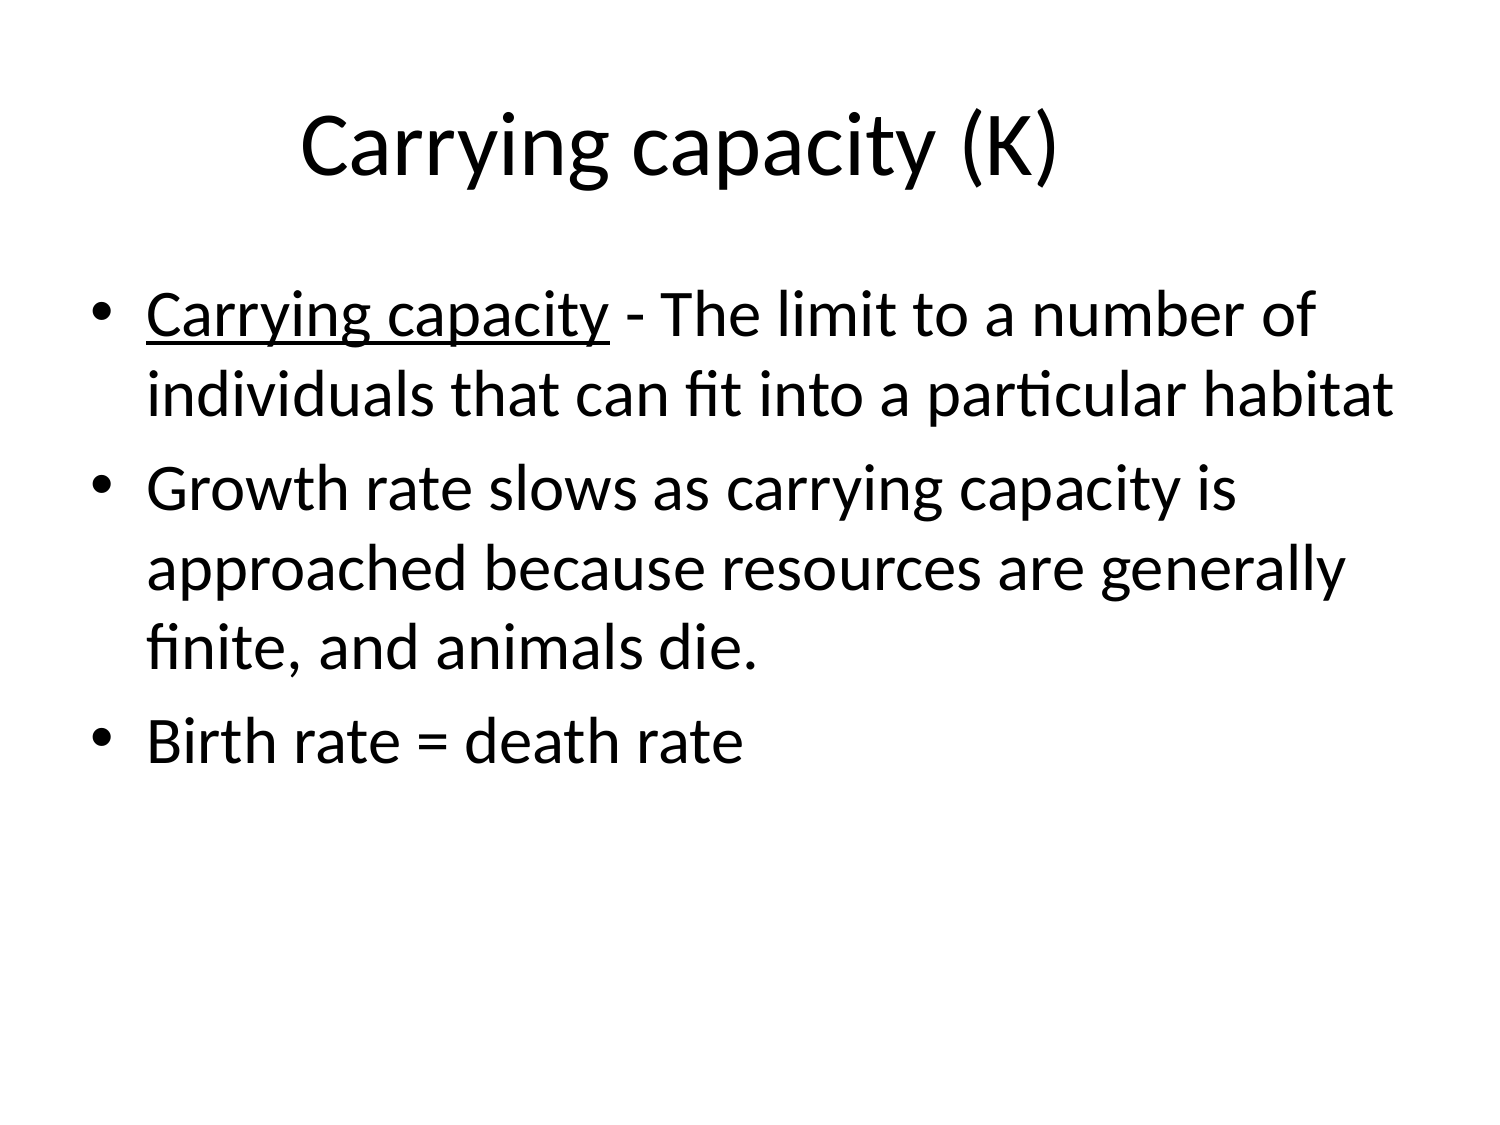

# Carrying capacity (K)
Carrying capacity - The limit to a number of individuals that can fit into a particular habitat
Growth rate slows as carrying capacity is approached because resources are generally finite, and animals die.
Birth rate = death rate